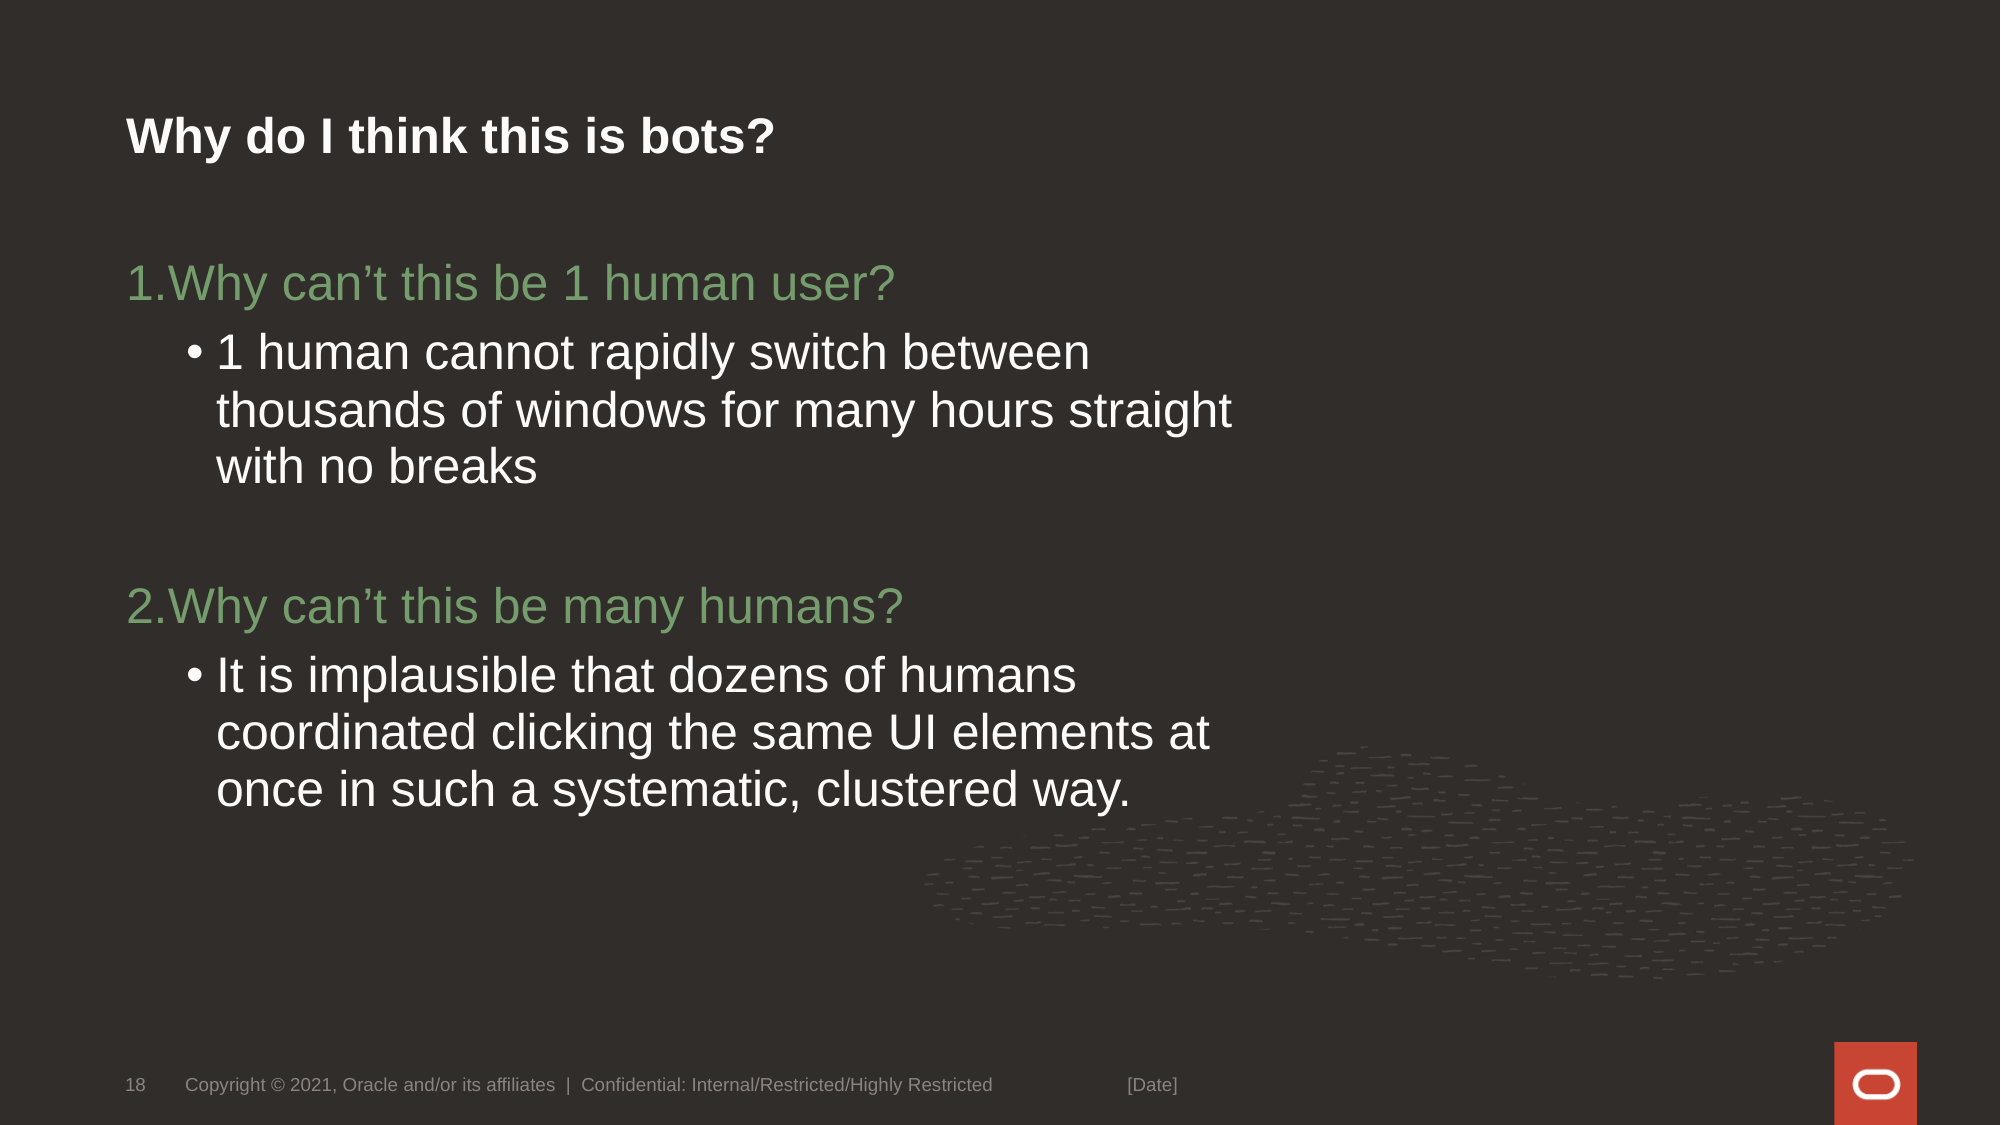

# Why do I think this is bots?
Why can’t this be 1 human user?
1 human cannot rapidly switch between thousands of windows for many hours straight with no breaks

Why can’t this be many humans?
It is implausible that dozens of humans coordinated clicking the same UI elements at once in such a systematic, clustered way.

18
Copyright © 2021, Oracle and/or its affiliates  |  Confidential: Internal/Restricted/Highly Restricted
[Date]